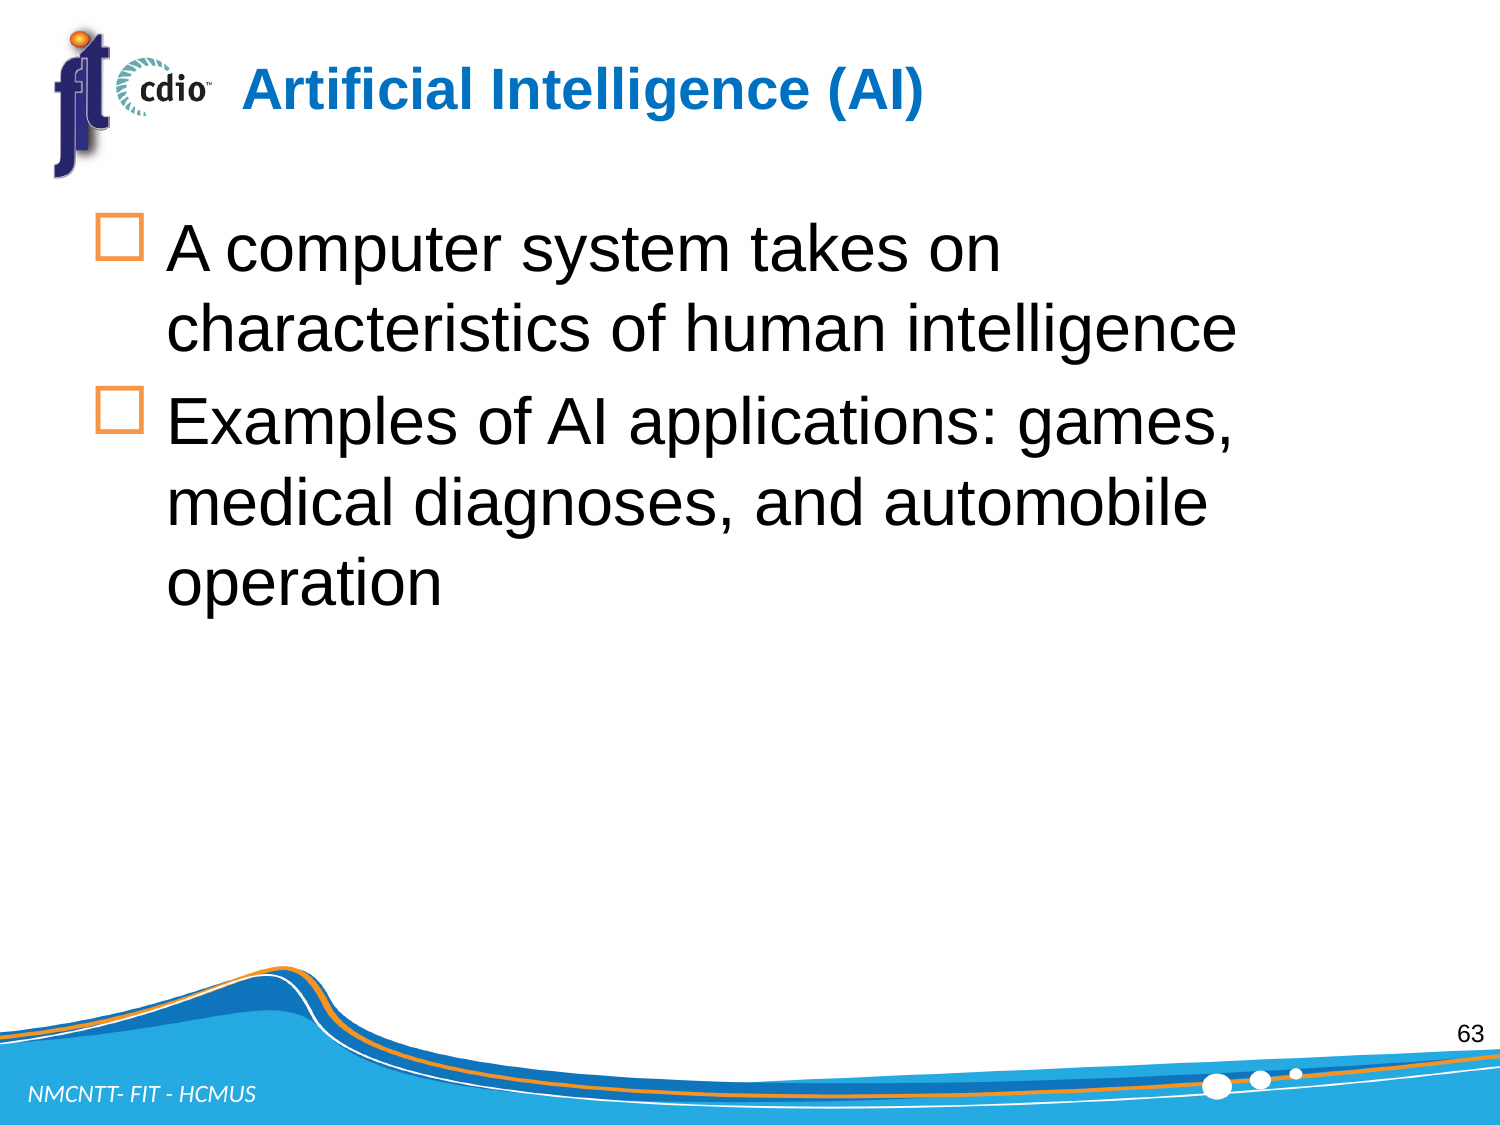

# Artificial Intelligence (AI)
A computer system takes on characteristics of human intelligence
Examples of AI applications: games, medical diagnoses, and automobile operation

63
NMCNTT- FIT - HCMUS